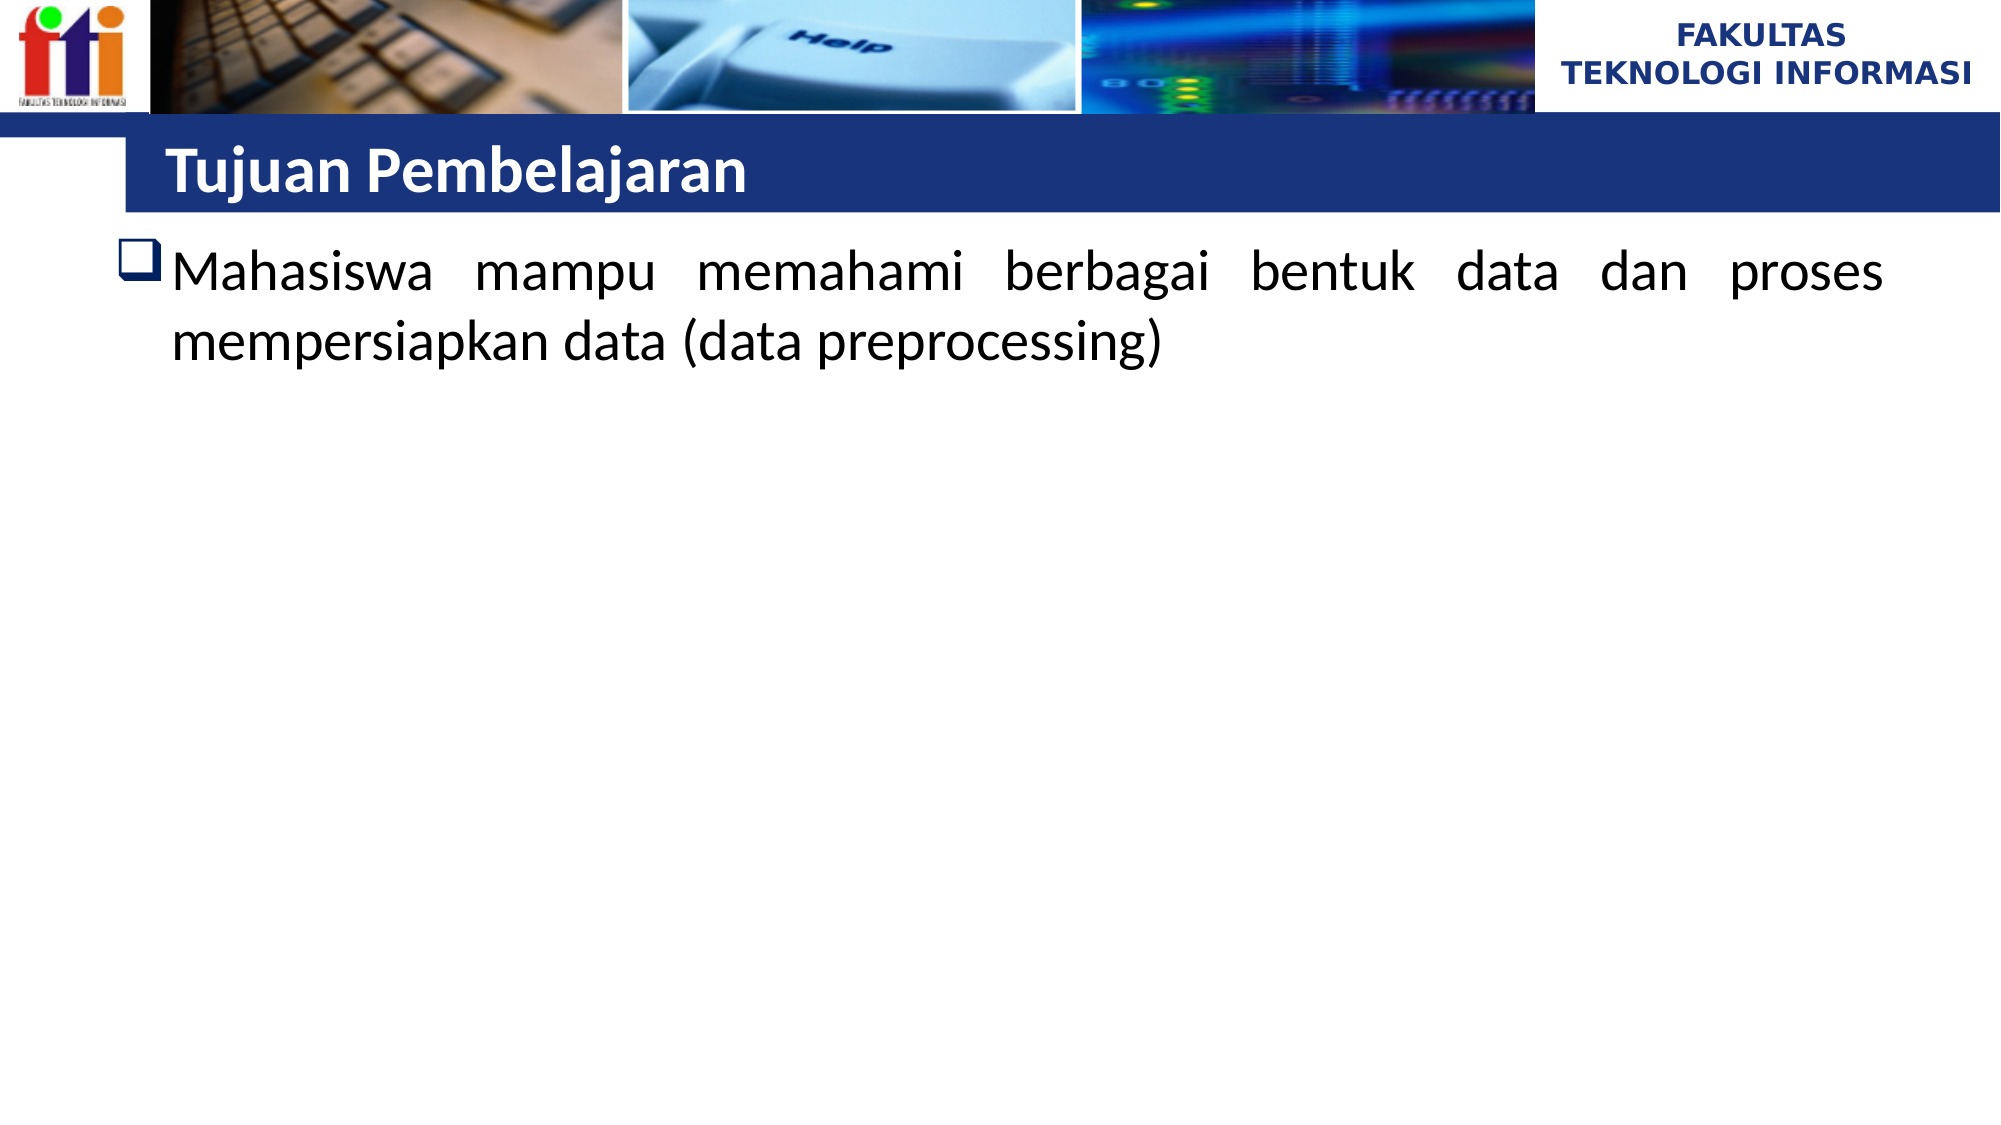

# Tujuan Pembelajaran
Mahasiswa mampu memahami berbagai bentuk data dan proses mempersiapkan data (data preprocessing)